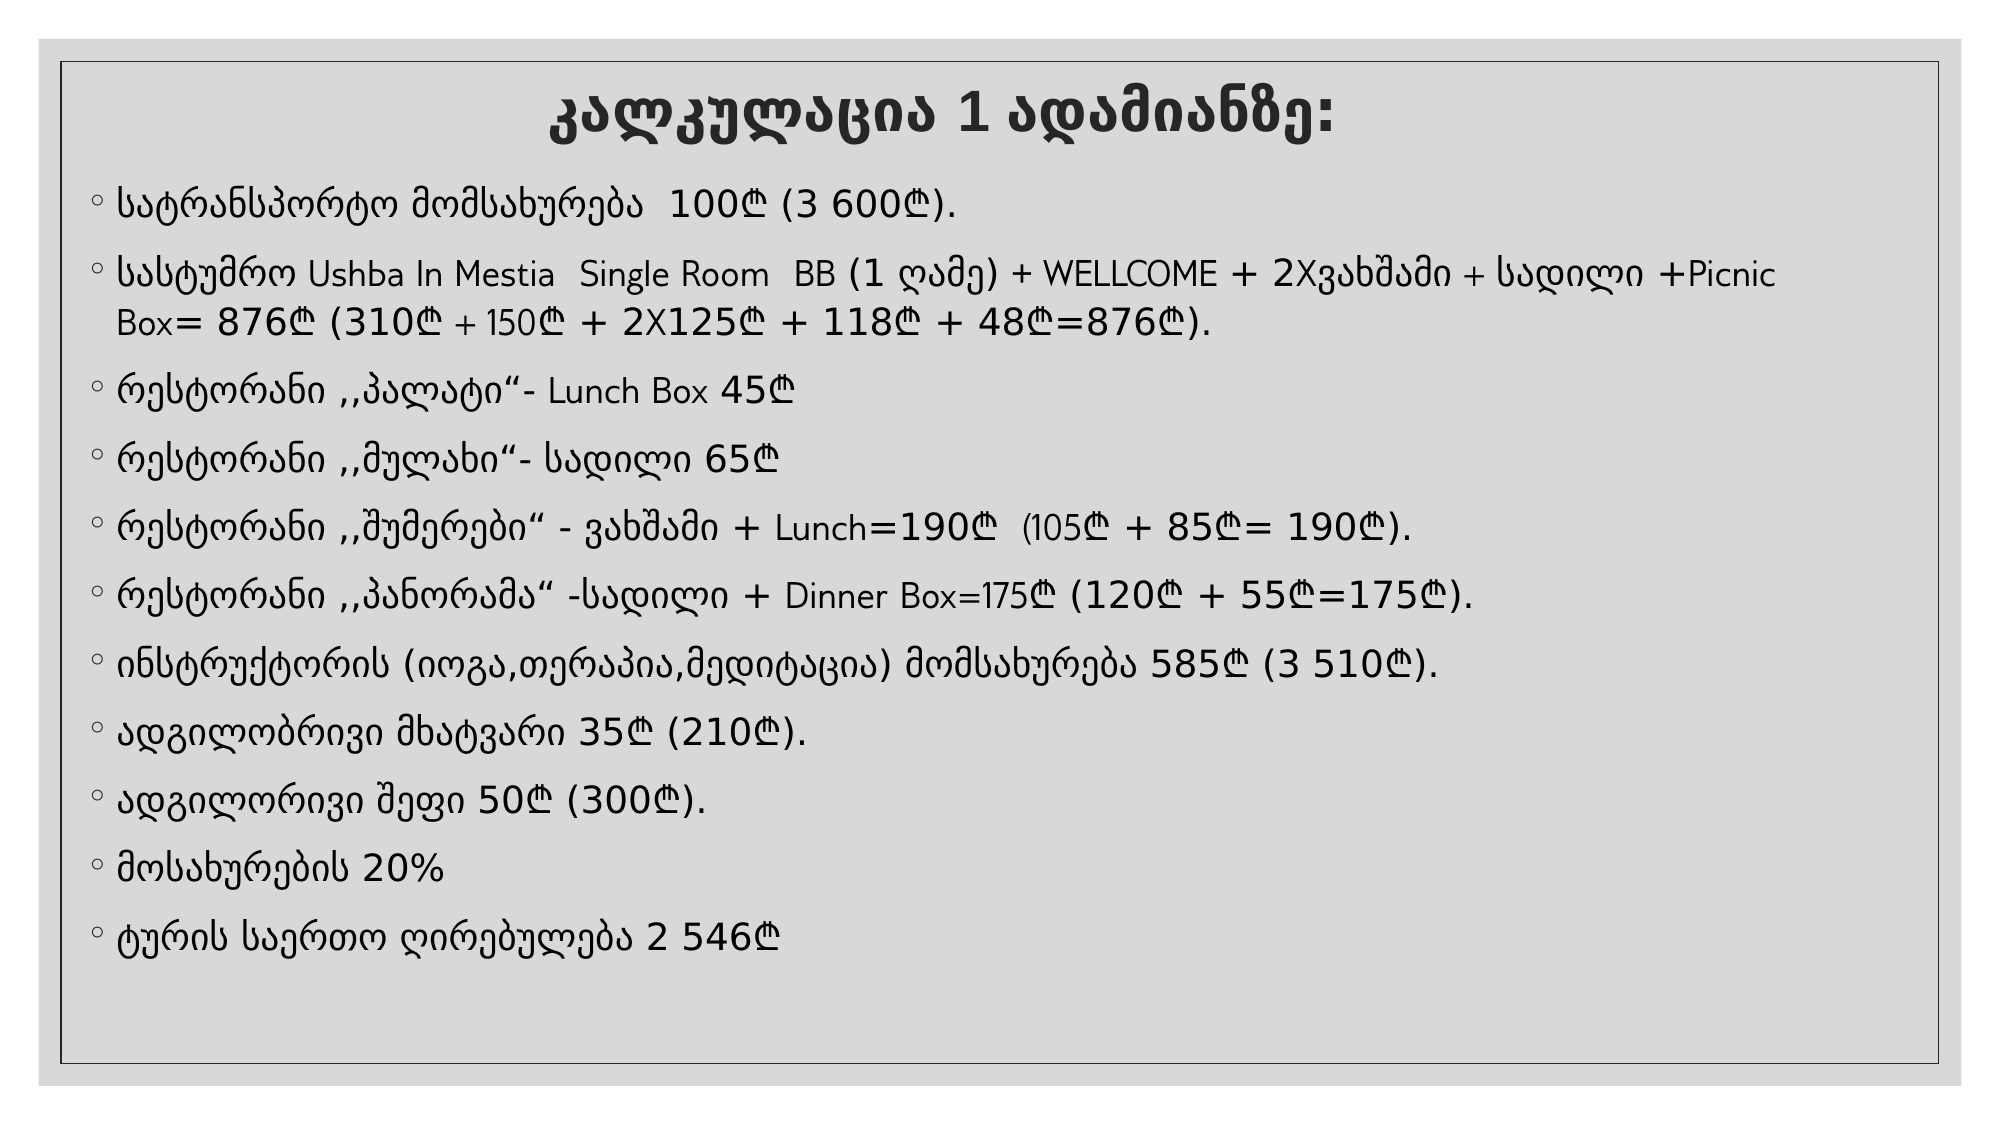

# კალკულაცია 1 ადამიანზე:
სატრანსპორტო მომსახურება  100₾ (3 600₾).
სასტუმრო Ushba In Mestia  Single Room  BB (1 ღამე) +WELLCOME + 2Xვახშამი + სადილი +Picnic Box= 876₾ (310₾ + 150₾ + 2X125₾ + 118₾ + 48₾=876₾).
რესტორანი ,,პალატი“- Lunch Box 45₾
რესტორანი ,,მულახი“- სადილი 65₾
რესტორანი ,,შუმერები“ - ვახშამი + Lunch=190₾  (105₾ + 85₾= 190₾).
რესტორანი ,,პანორამა“ -სადილი + Dinner Box=175₾ (120₾ + 55₾=175₾).
ინსტრუქტორის (იოგა,თერაპია,მედიტაცია) მომსახურება 585₾ (3 510₾).
ადგილობრივი მხატვარი 35₾ (210₾).
ადგილორივი შეფი 50₾ (300₾).
მოსახურების 20%
ტურის საერთო ღირებულება 2 546₾